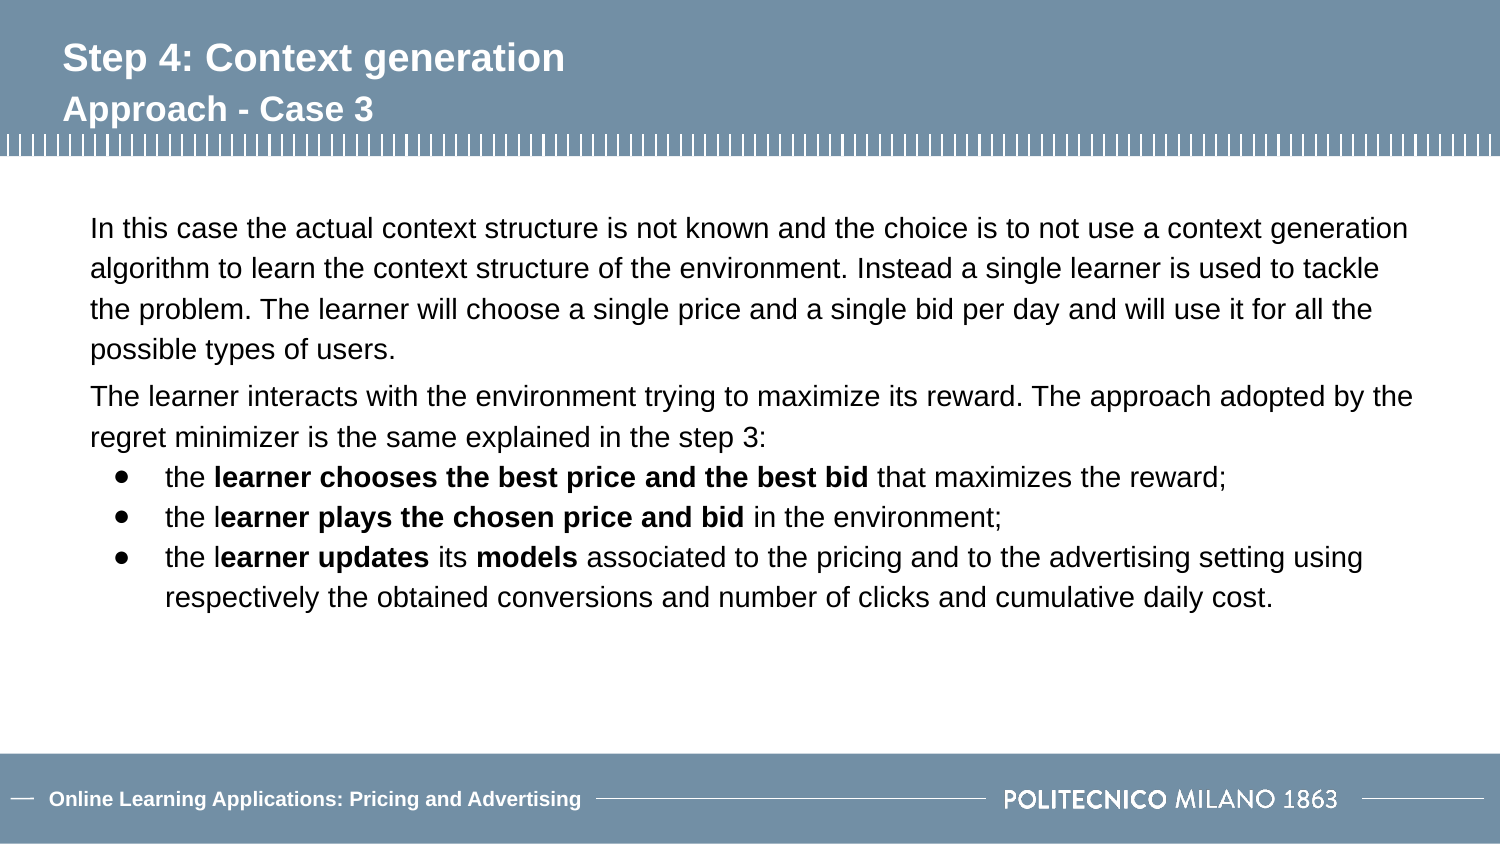

# Step 4: Context generation
Approach - Case 3
In this case the actual context structure is not known and the choice is to not use a context generation algorithm to learn the context structure of the environment. Instead a single learner is used to tackle the problem. The learner will choose a single price and a single bid per day and will use it for all the possible types of users.
The learner interacts with the environment trying to maximize its reward. The approach adopted by the regret minimizer is the same explained in the step 3:
the learner chooses the best price and the best bid that maximizes the reward;
the learner plays the chosen price and bid in the environment;
the learner updates its models associated to the pricing and to the advertising setting using respectively the obtained conversions and number of clicks and cumulative daily cost.